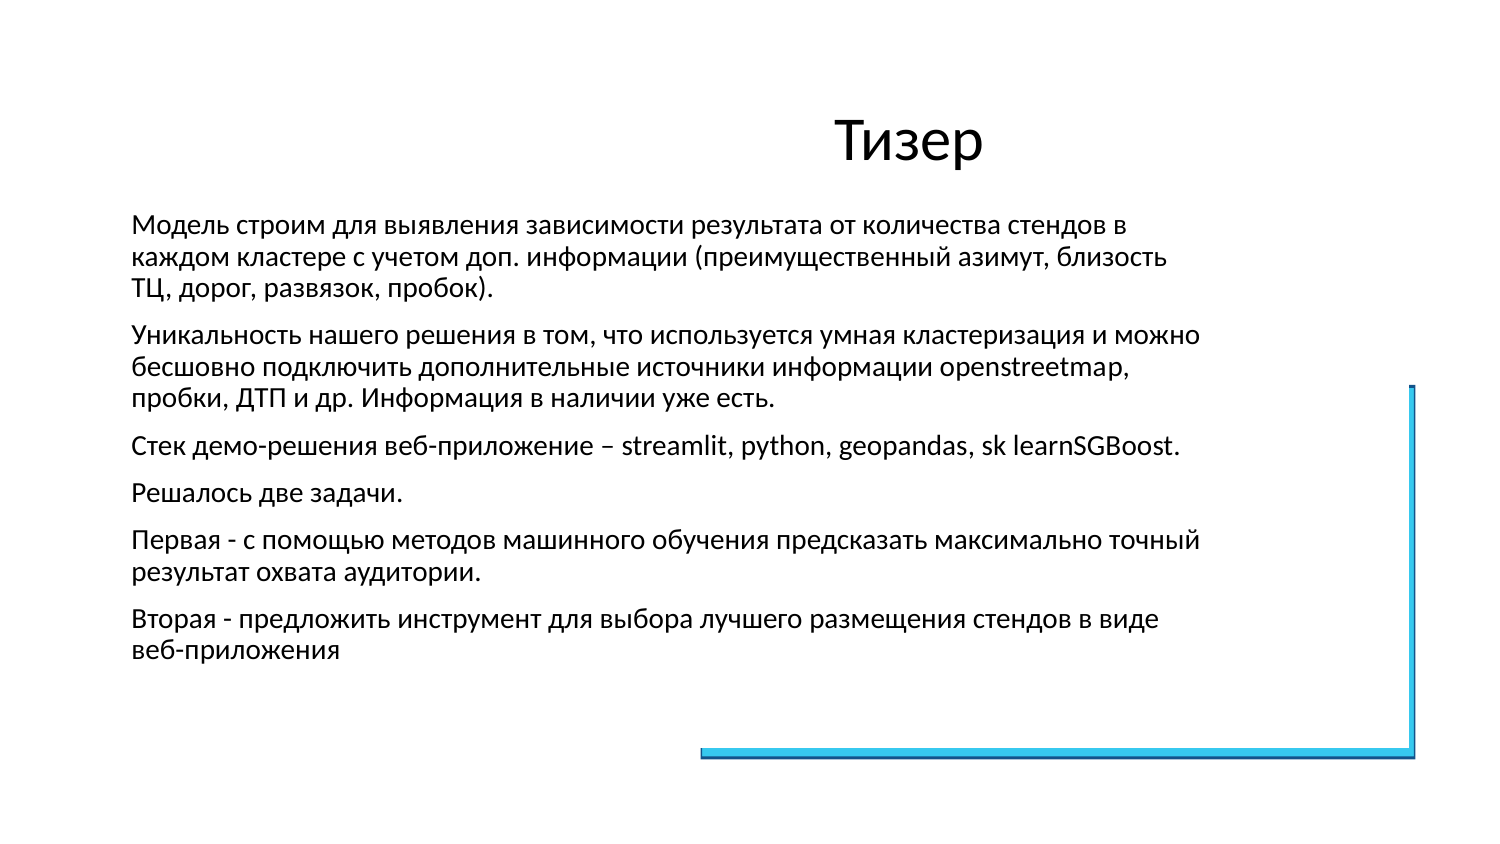

Тизер
Модель строим для выявления зависимости результата от количества стендов в каждом кластере с учетом доп. информации (преимущественный азимут, близость ТЦ, дорог, развязок, пробок).
Уникальность нашего решения в том, что используется умная кластеризация и можно бесшовно подключить дополнительные источники информации openstreetmap, пробки, ДТП и др. Информация в наличии уже есть.
Стек демо-решения веб-приложение – streamlit, python, geopandas, sk learnSGBoost.
Решалось две задачи.
Первая - с помощью методов машинного обучения предсказать максимально точный результат охвата аудитории.
Вторая - предложить инструмент для выбора лучшего размещения стендов в виде веб-приложения